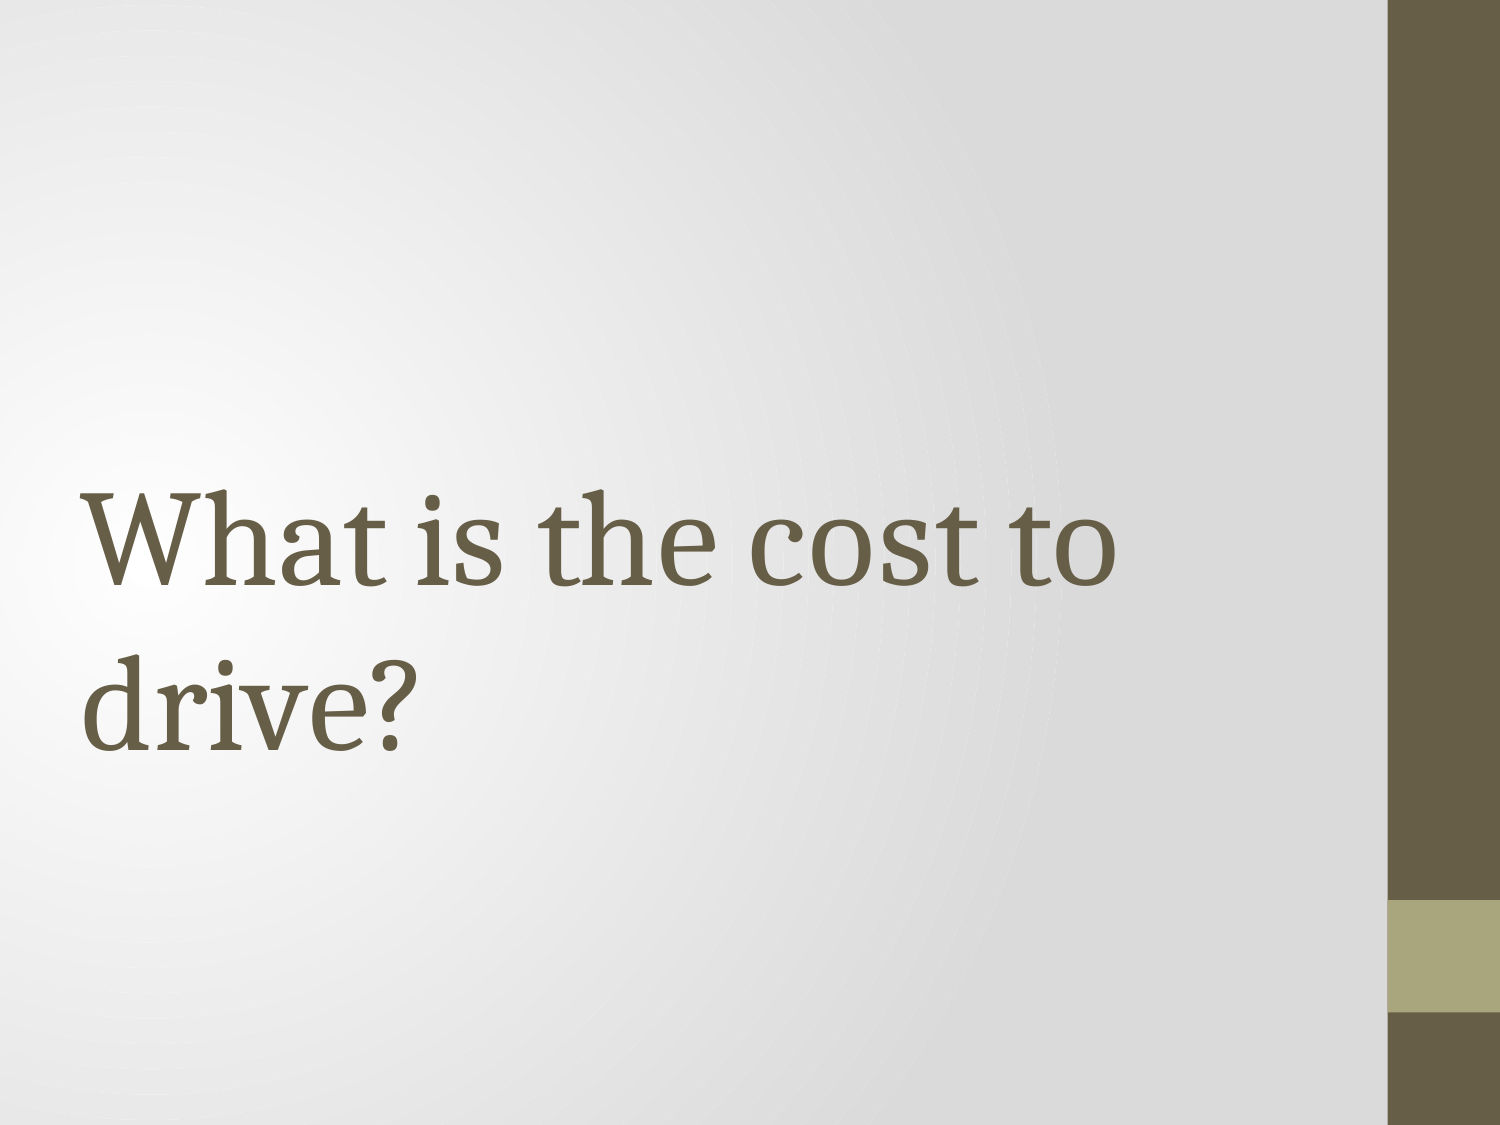

# What is the cost to drive?